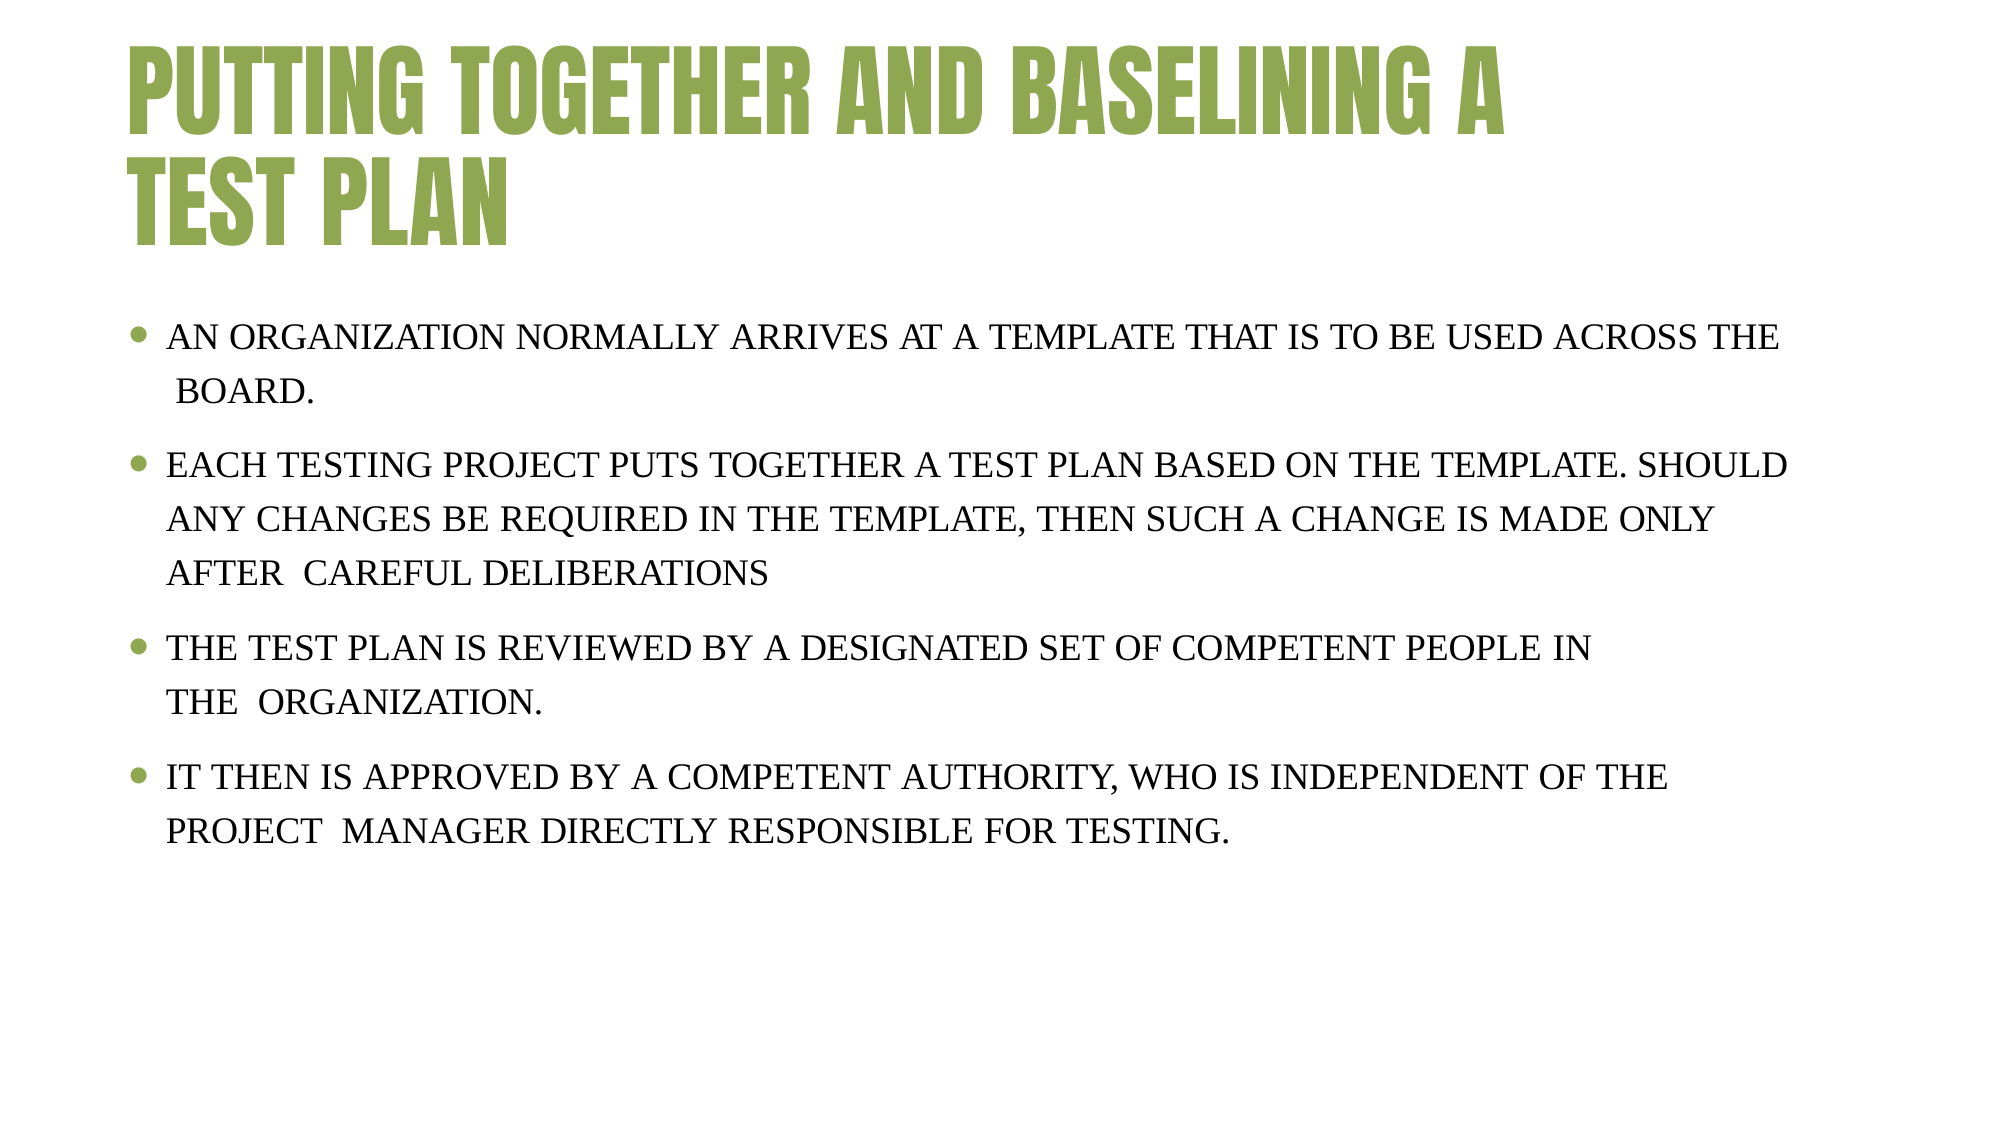

# PUTTING TOGETHER AND BASELINING A  TEST PLAN
AN ORGANIZATION NORMALLY ARRIVES AT A TEMPLATE THAT IS TO BE USED ACROSS THE  BOARD.
EACH TESTING PROJECT PUTS TOGETHER A TEST PLAN BASED ON THE TEMPLATE. SHOULD  ANY CHANGES BE REQUIRED IN THE TEMPLATE, THEN SUCH A CHANGE IS MADE ONLY AFTER  CAREFUL DELIBERATIONS
THE TEST PLAN IS REVIEWED BY A DESIGNATED SET OF COMPETENT PEOPLE IN THE  ORGANIZATION.
IT THEN IS APPROVED BY A COMPETENT AUTHORITY, WHO IS INDEPENDENT OF THE PROJECT  MANAGER DIRECTLY RESPONSIBLE FOR TESTING.
TEST PLANNING, MANAGEMENT, EXECUTION, AND REPORTING
PSG COLLEGE OF TECHNOLOGY